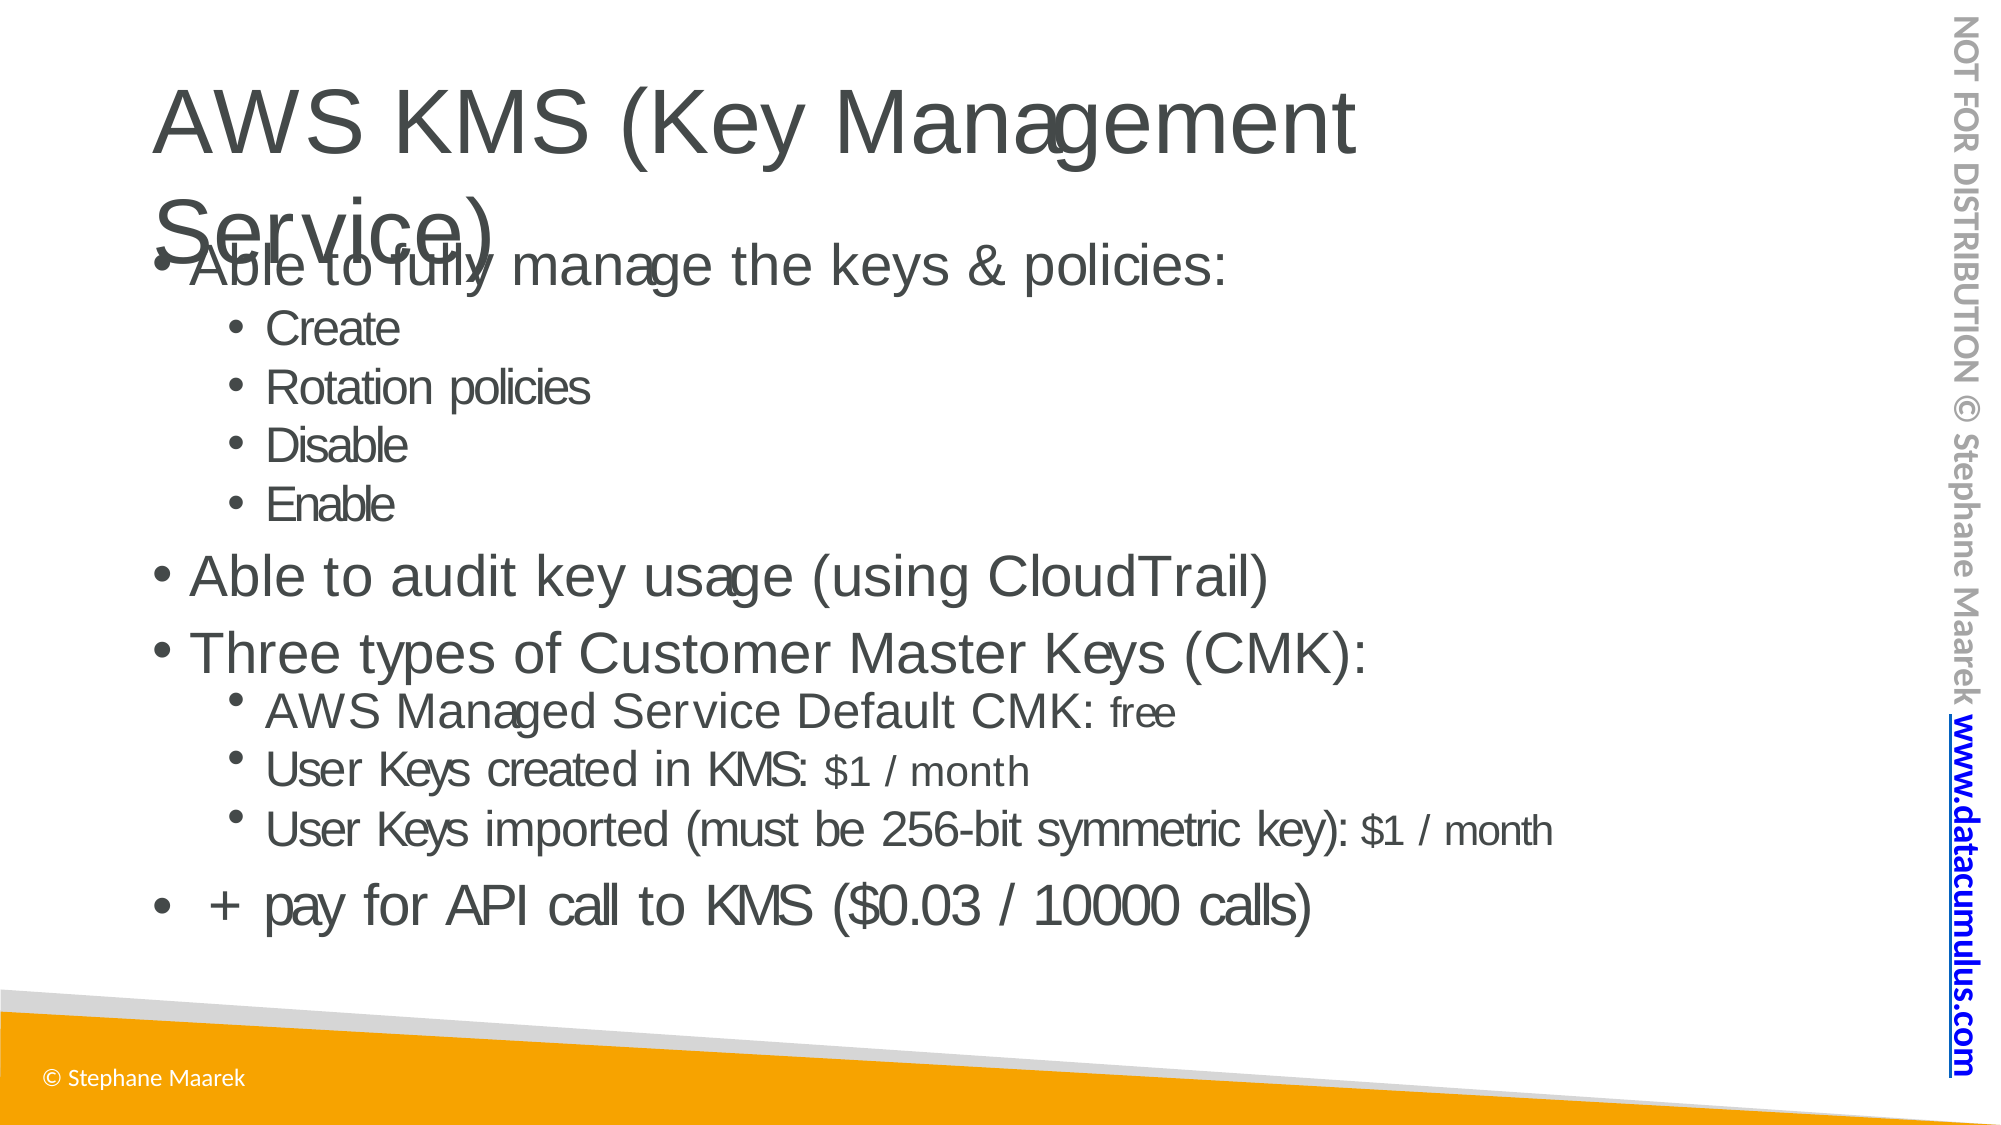

NOT FOR DISTRIBUTION © Stephane Maarek www.datacumulus.com
# AWS KMS (Key Management Service)
Able to fully manage the keys & policies:
Create
Rotation policies
Disable
Enable
Able to audit key usage (using CloudTrail)
Three types of Customer Master Keys (CMK):
AWS Managed Service Default CMK: free
User Keys created in KMS: $1 / month
User Keys imported (must be 256-bit symmetric key): $1 / month
•	+ pay for API call to KMS ($0.03 / 10000 calls)
© Stephane Maarek